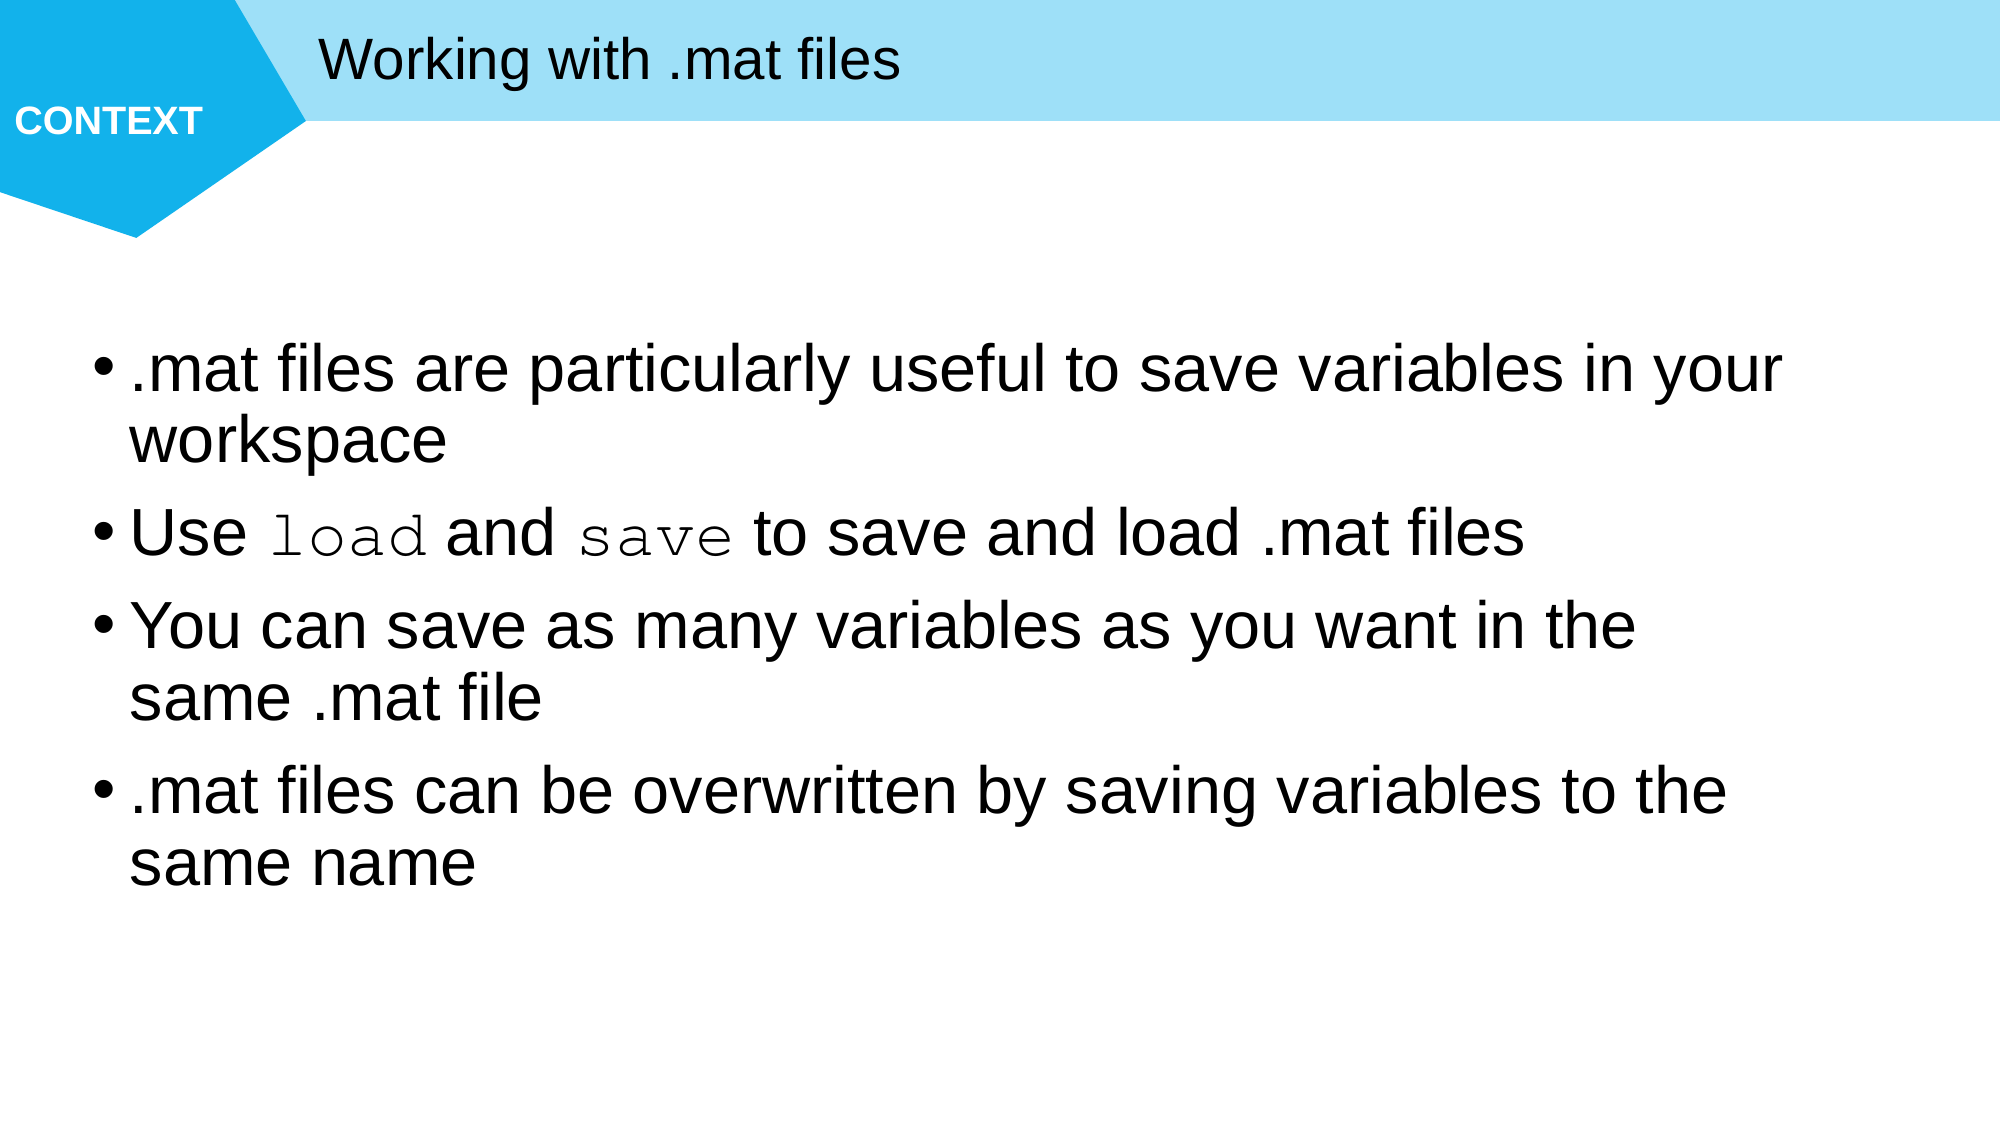

Working with .mat files
.mat files are particularly useful to save variables in your workspace
Use load and save to save and load .mat files
You can save as many variables as you want in the same .mat file
.mat files can be overwritten by saving variables to the same name